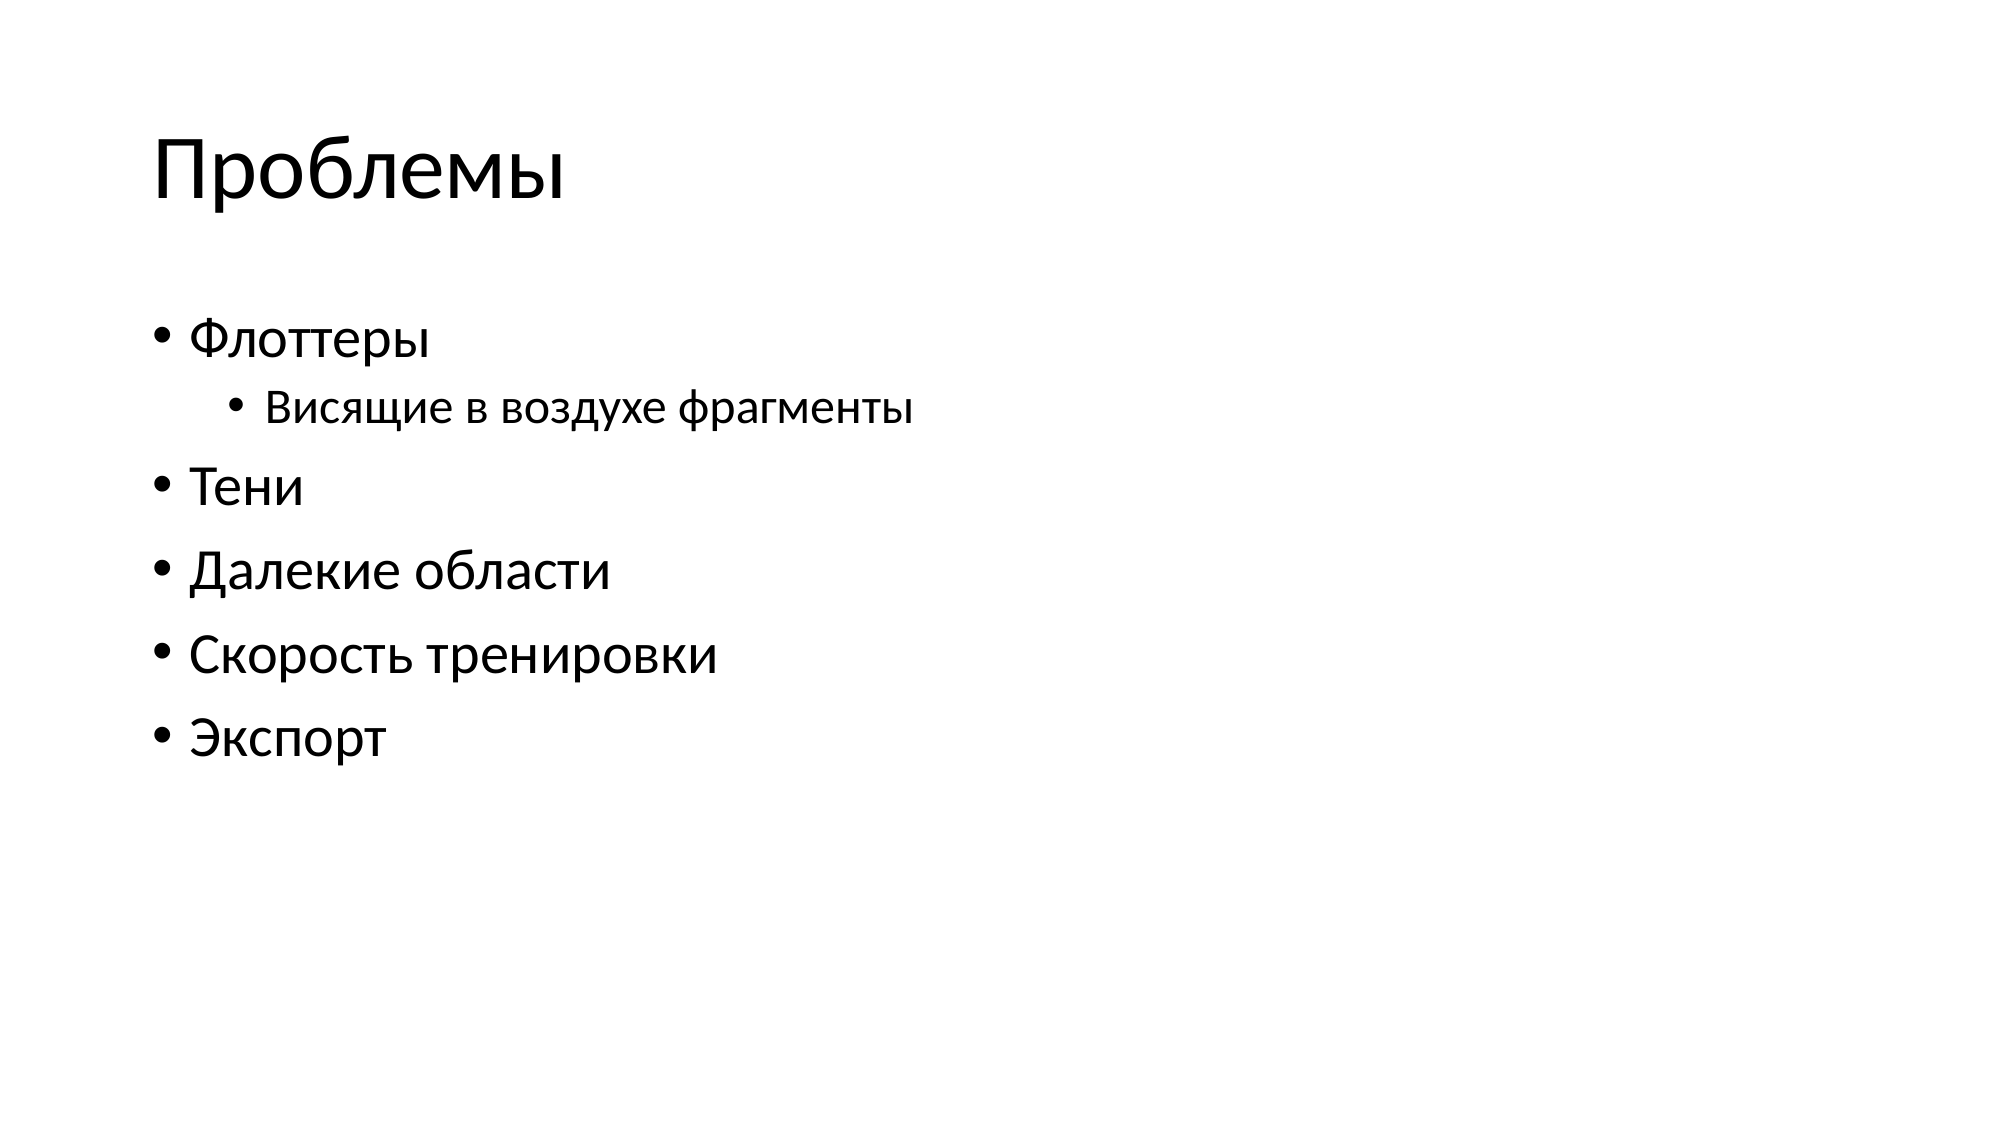

# Проблемы
Флоттеры
Висящие в воздухе фрагменты
Тени
Далекие области
Скорость тренировки
Экспорт